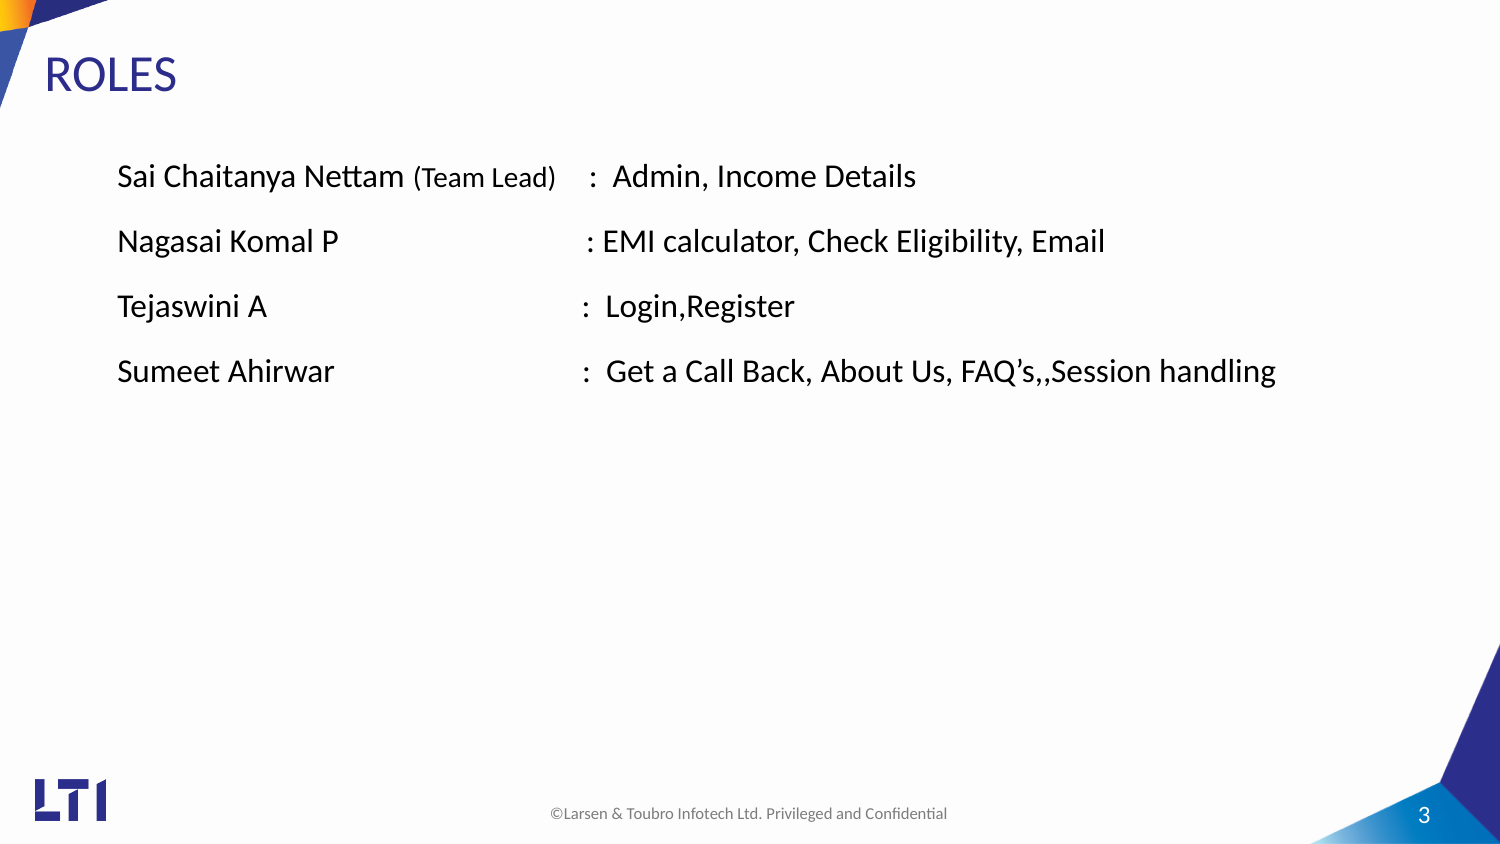

# ROLES
          Sai Chaitanya Nettam (Team Lead)     :  Admin, Income Details
          Nagasai Komal P                                 : EMI calculator, Check Eligibility, Email
          Tejaswini A                                          :  Login,Register
          Sumeet Ahirwar                                 :  Get a Call Back, About Us, FAQ’s,,Session handling